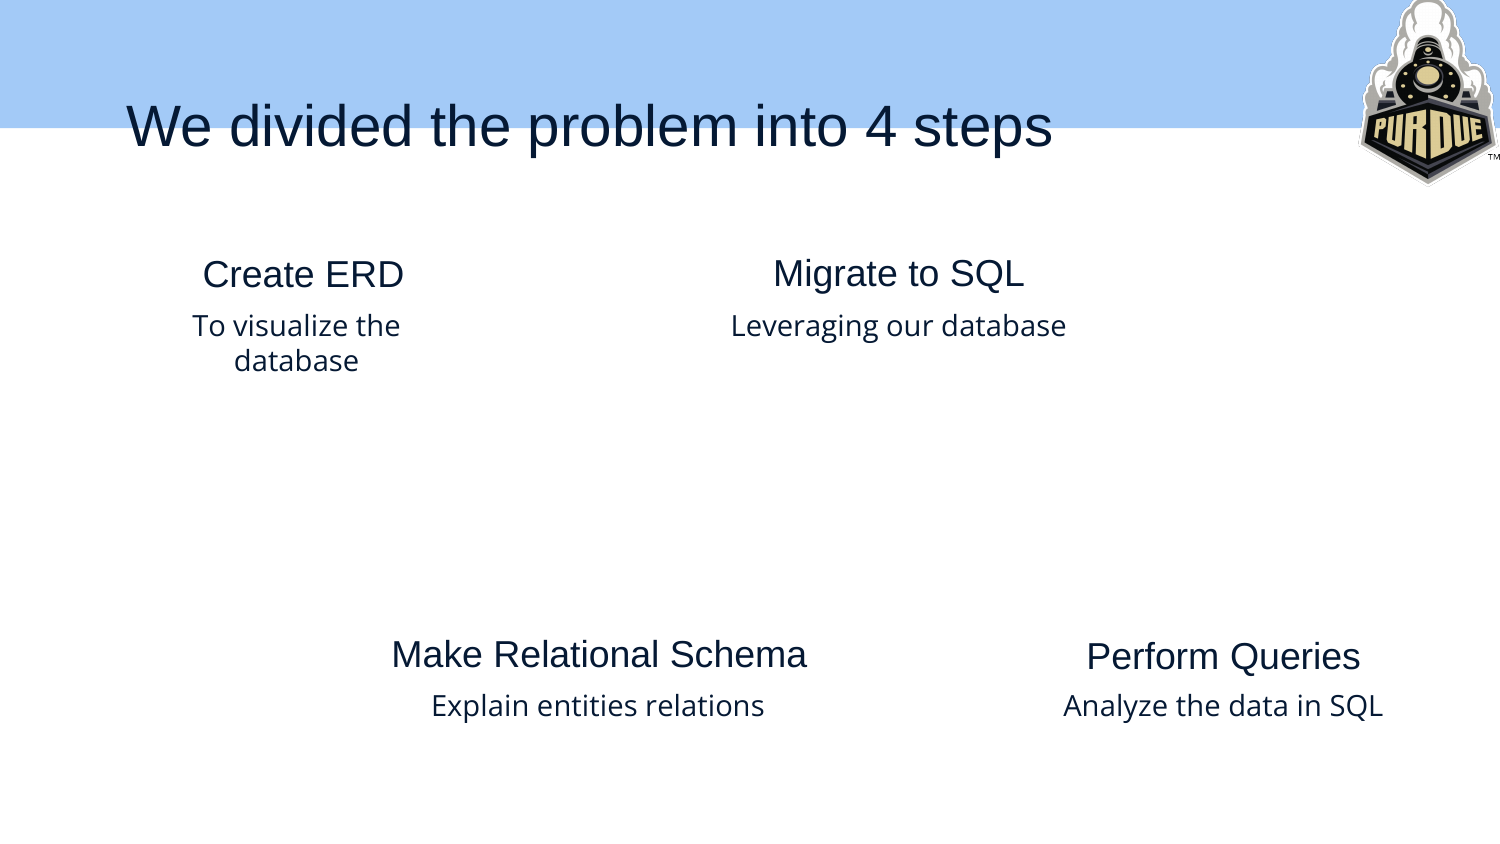

1
3
2
4
# We divided the problem into 4 steps
Migrate to SQL
Create ERD
To visualize the database
Leveraging our database

Make Relational Schema
Perform Queries
Explain entities relations
Analyze the data in SQL